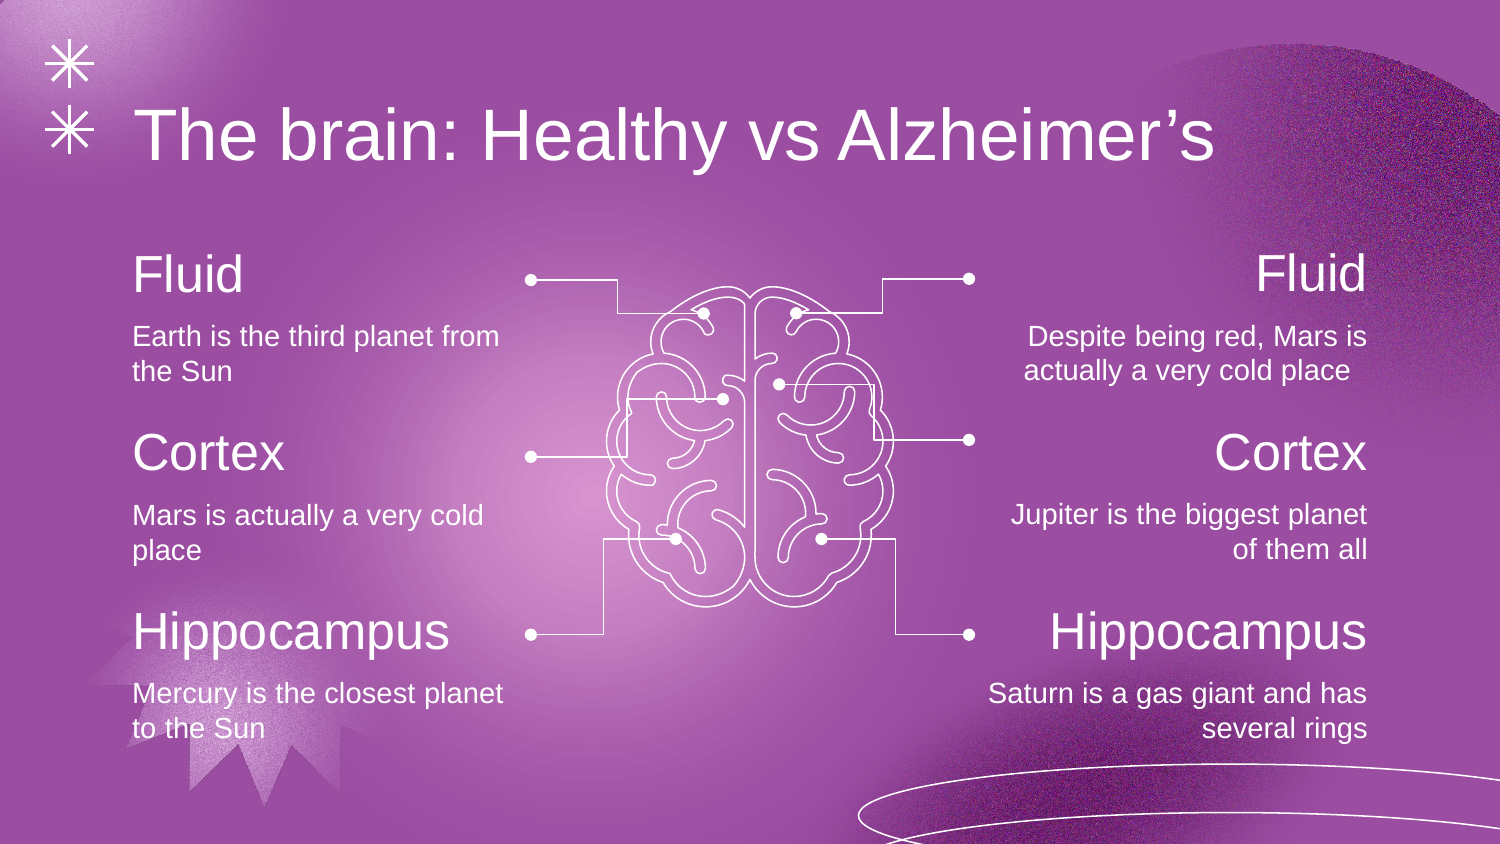

The brain: Healthy vs Alzheimer’s
Fluid
Fluid

Despite being red, Mars is actually a very cold place
Earth is the third planet from the Sun
Cortex
Cortex
Jupiter is the biggest planet of them all
Mars is actually a very cold place
Hippocampus
Hippocampus
Mercury is the closest planet to the Sun
Saturn is a gas giant and has several rings